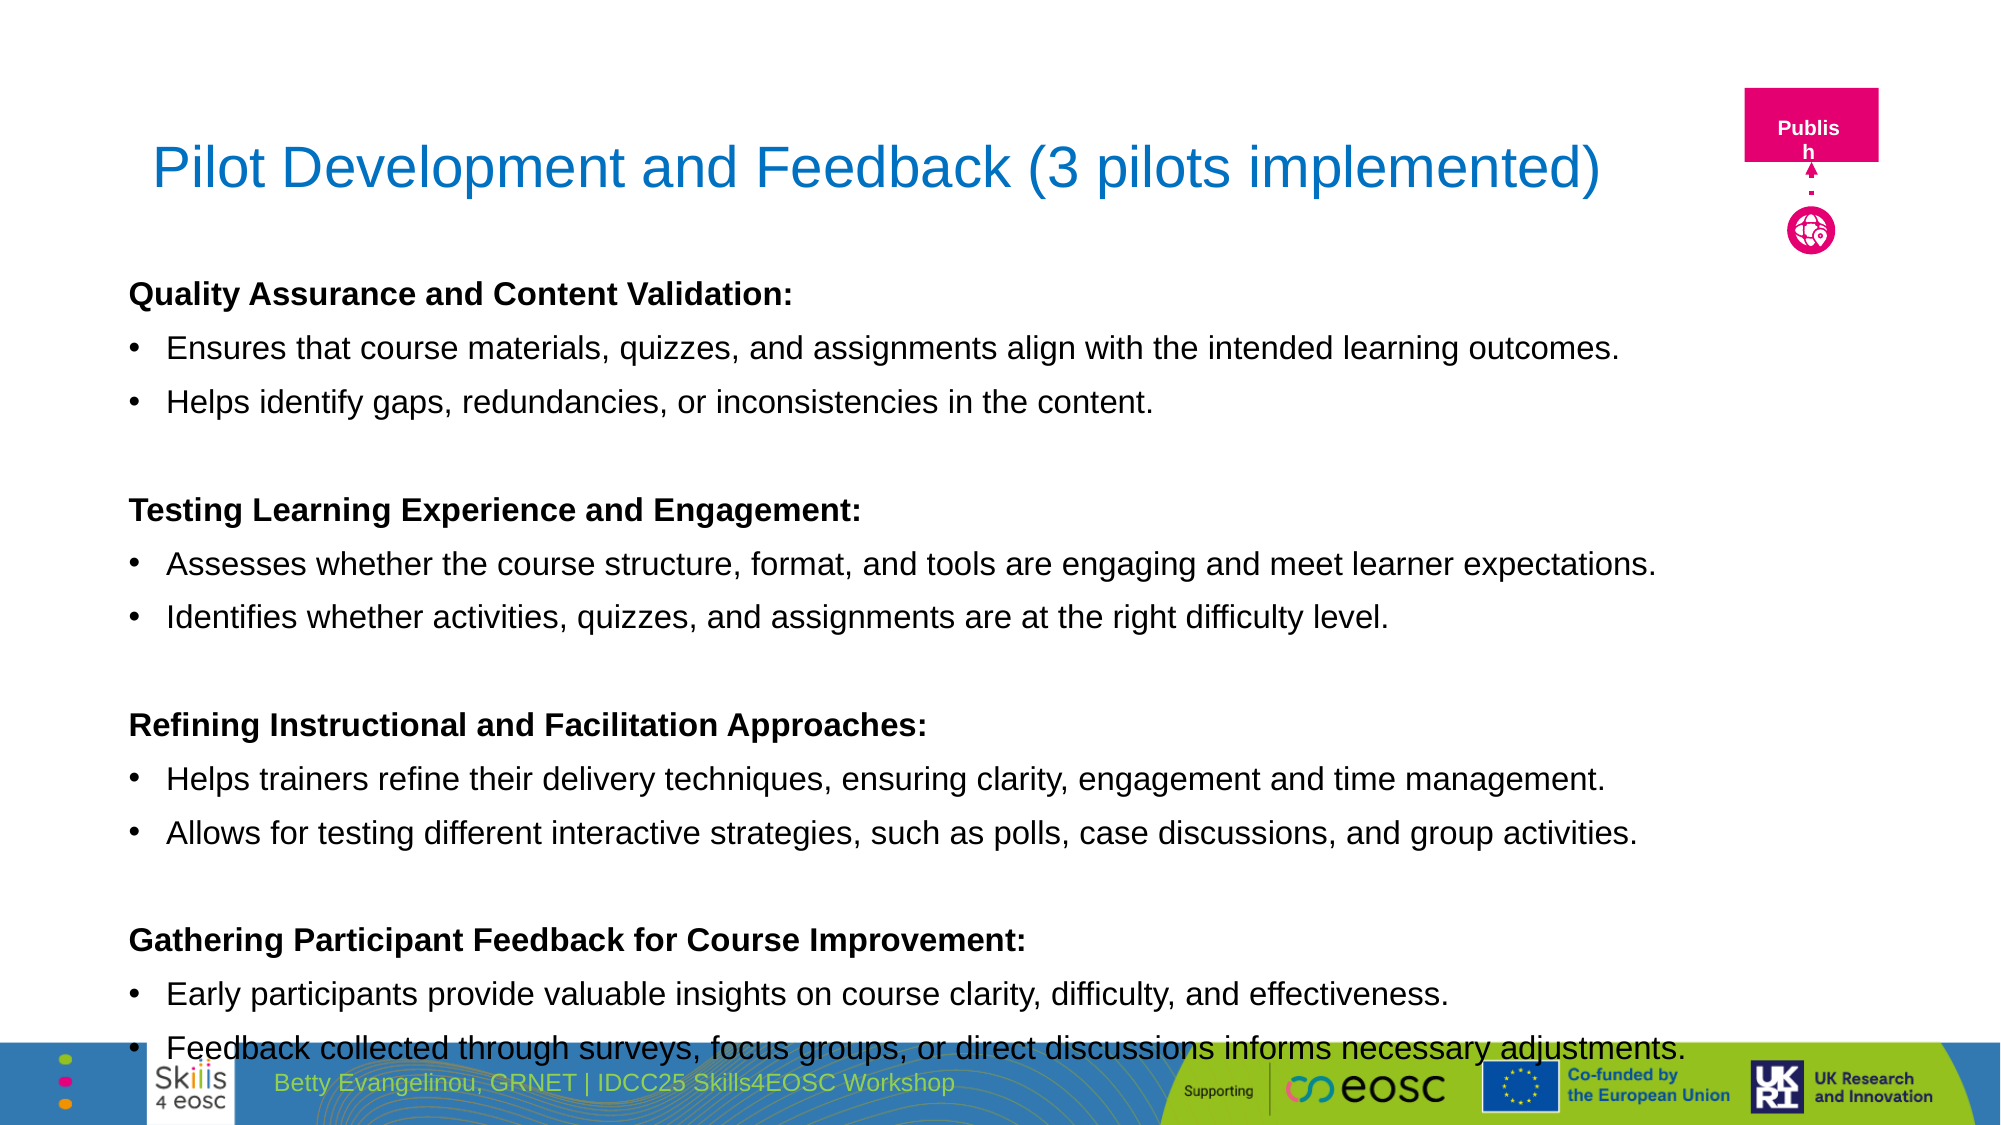

# Pilot Development and Feedback (3 pilots implemented)

Publish

Quality Assurance and Content Validation:
Ensures that course materials, quizzes, and assignments align with the intended learning outcomes.
Helps identify gaps, redundancies, or inconsistencies in the content.

Testing Learning Experience and Engagement:
Assesses whether the course structure, format, and tools are engaging and meet learner expectations.
Identifies whether activities, quizzes, and assignments are at the right difficulty level.

Refining Instructional and Facilitation Approaches:
Helps trainers refine their delivery techniques, ensuring clarity, engagement and time management.
Allows for testing different interactive strategies, such as polls, case discussions, and group activities.

Gathering Participant Feedback for Course Improvement:
Early participants provide valuable insights on course clarity, difficulty, and effectiveness.
Feedback collected through surveys, focus groups, or direct discussions informs necessary adjustments.
Betty Evangelinou, GRNET | IDCC25 Skills4EOSC Workshop